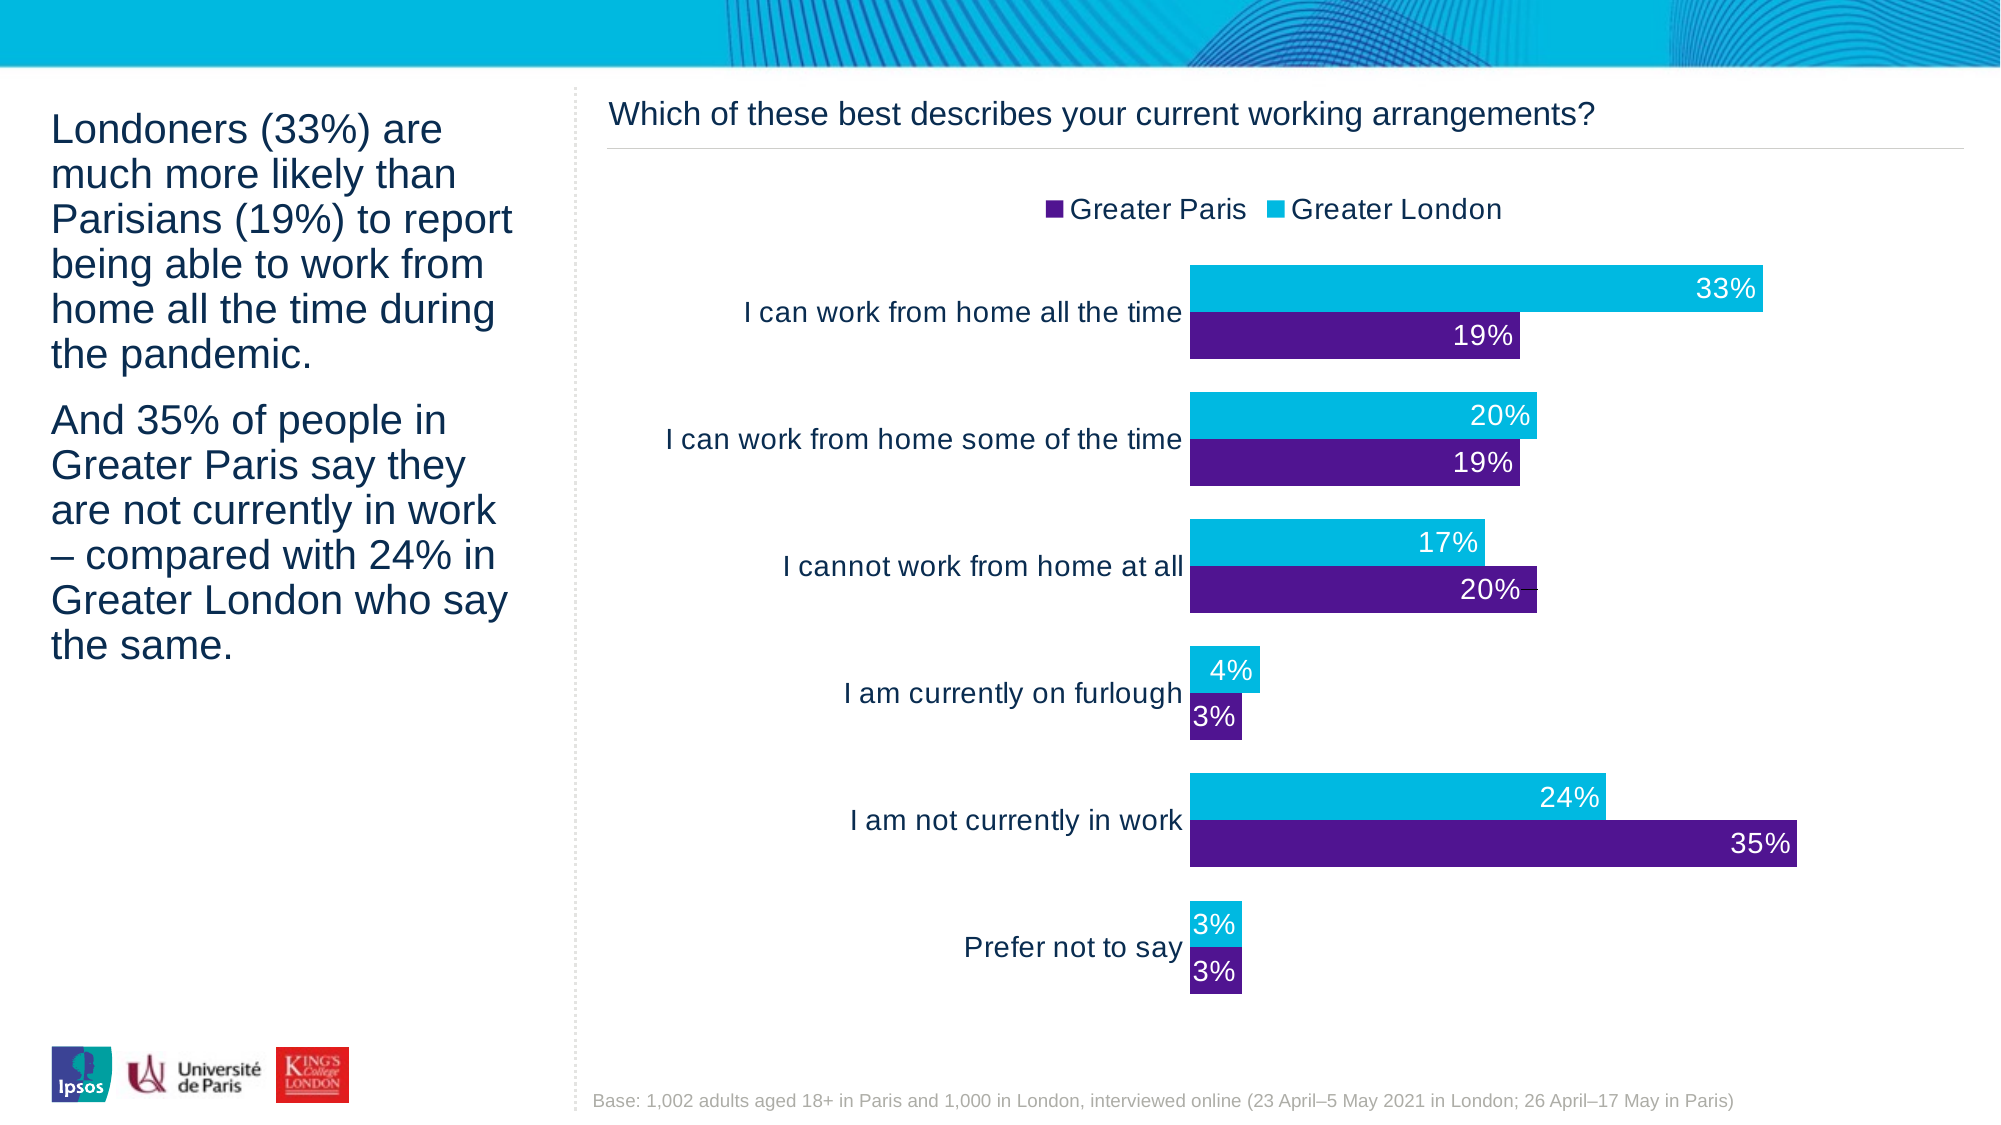

Which of these best describes your current working arrangements?
Londoners (33%) are much more likely than Parisians (19%) to report being able to work from home all the time during the pandemic.
And 35% of people in Greater Paris say they are not currently in work – compared with 24% in Greater London who say the same.

### Chart

| Category | Greater London | Greater Paris |
|---|---|---|
| I can work from home all the time | 0.33 | 0.19 |
| I can work from home some of the time | 0.2 | 0.19 |
| I cannot work from home at all | 0.17 | 0.2 |
| I am currently on furlough | 0.04 | 0.03 |
| I am not currently in work | 0.24 | 0.35 |
| Prefer not to say | 0.03 | 0.03 |
Base: 1,002 adults aged 18+ in Paris and 1,000 in London, interviewed online (23 April–5 May 2021 in London; 26 April–17 May in Paris)